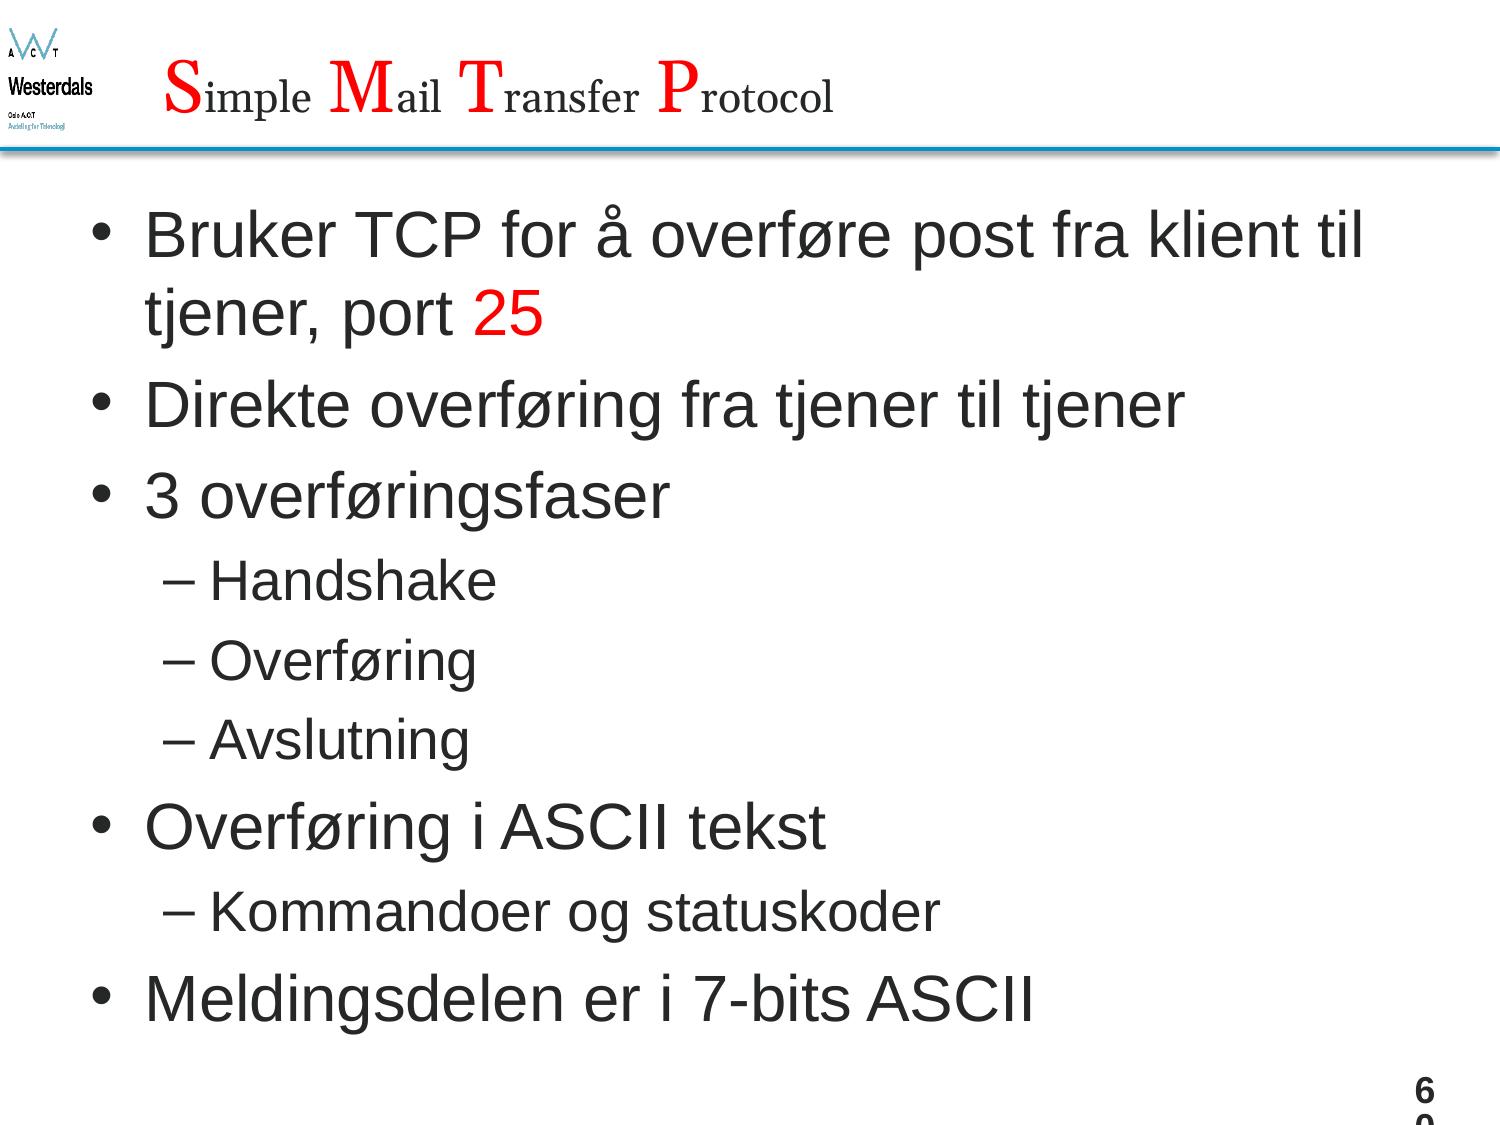

# Simple Mail Transfer Protocol
Bruker TCP for å overføre post fra klient til tjener, port 25
Direkte overføring fra tjener til tjener
3 overføringsfaser
Handshake
Overføring
Avslutning
Overføring i ASCII tekst
Kommandoer og statuskoder
Meldingsdelen er i 7-bits ASCII
60